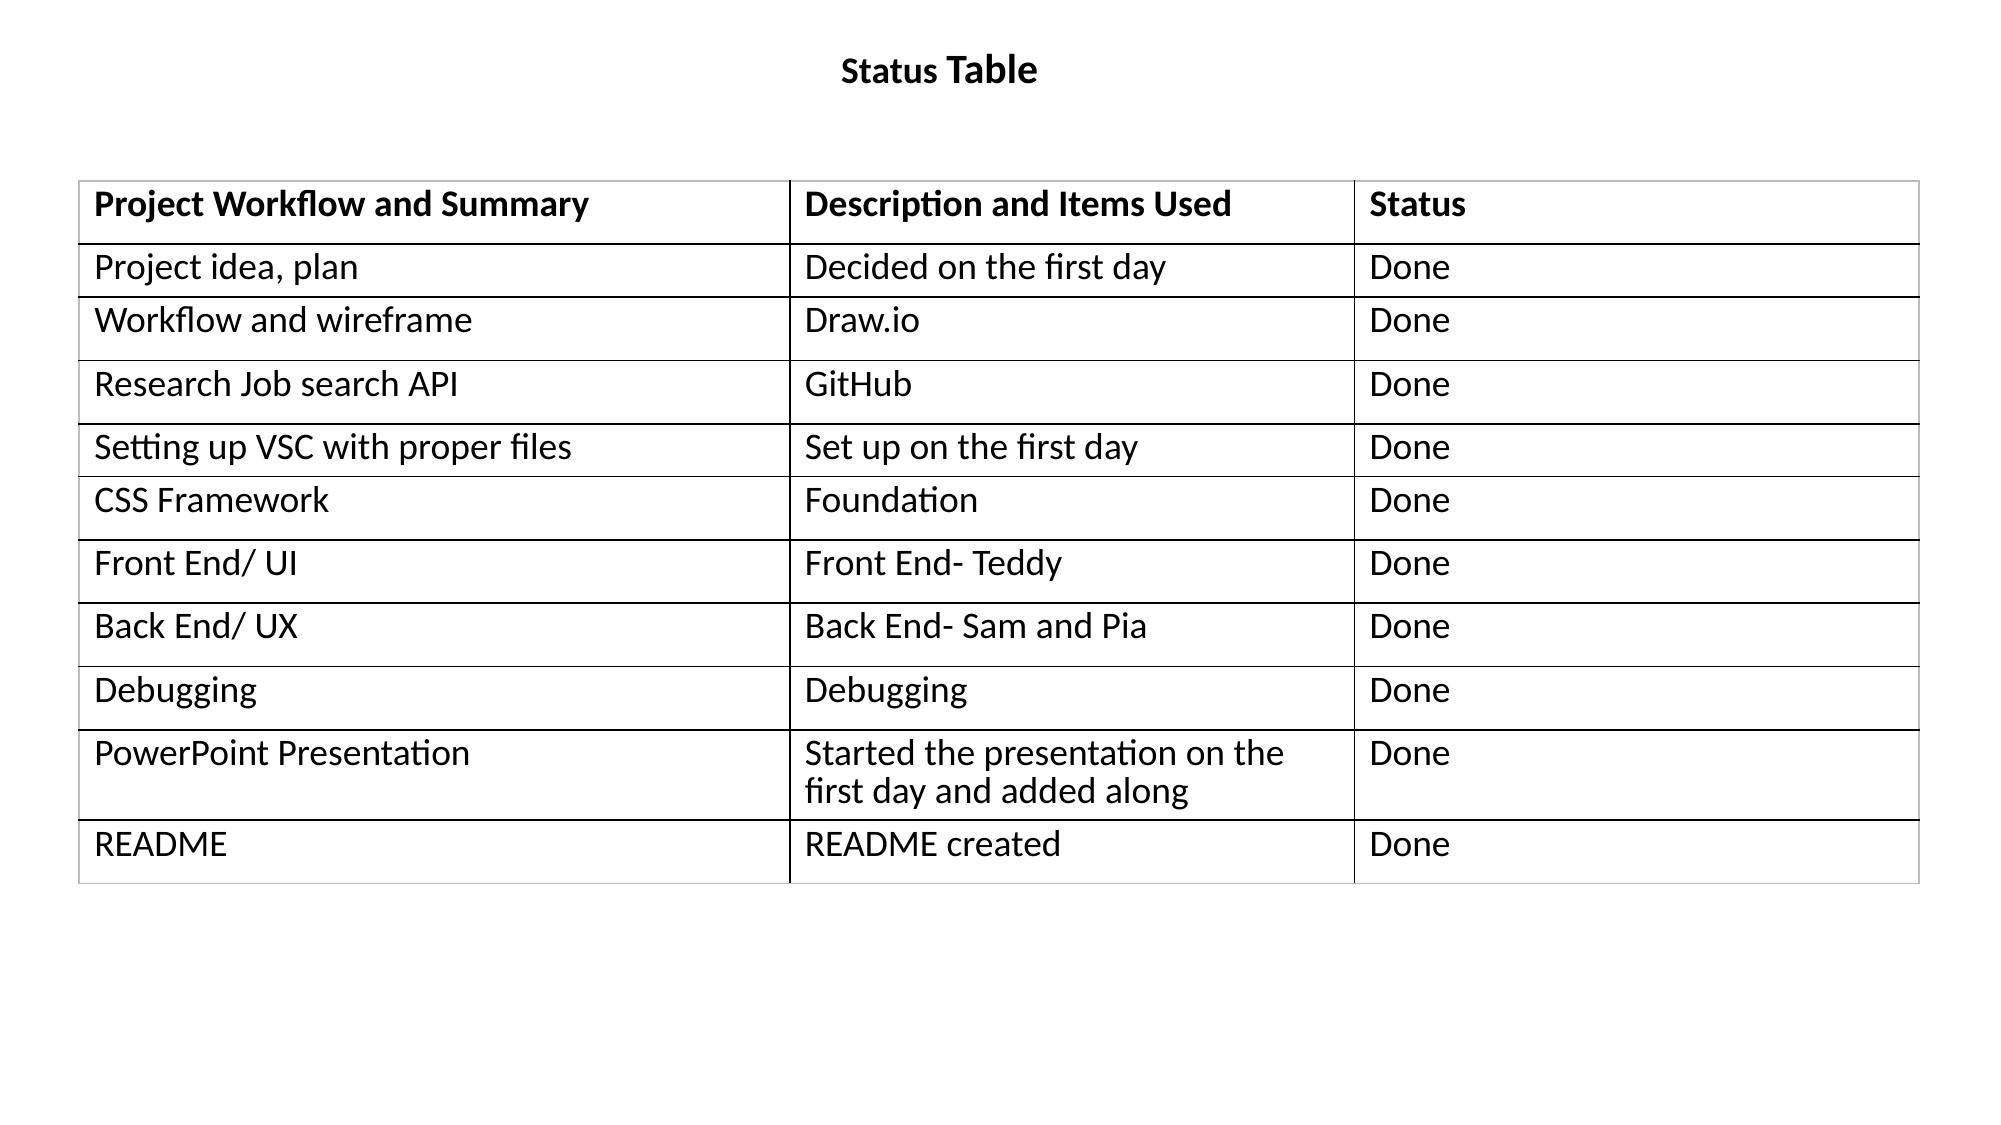

Status Table
| Project Workflow and Summary | Description and Items Used | Status |
| --- | --- | --- |
| Project idea, plan | Decided on the first day | Done |
| Workflow and wireframe | Draw.io | Done |
| Research Job search API | GitHub | Done |
| Setting up VSC with proper files | Set up on the first day | Done |
| CSS Framework | Foundation | Done |
| Front End/ UI | Front End- Teddy | Done |
| Back End/ UX | Back End- Sam and Pia | Done |
| Debugging | Debugging | Done |
| PowerPoint Presentation | Started the presentation on the first day and added along | Done |
| README | README created | Done |